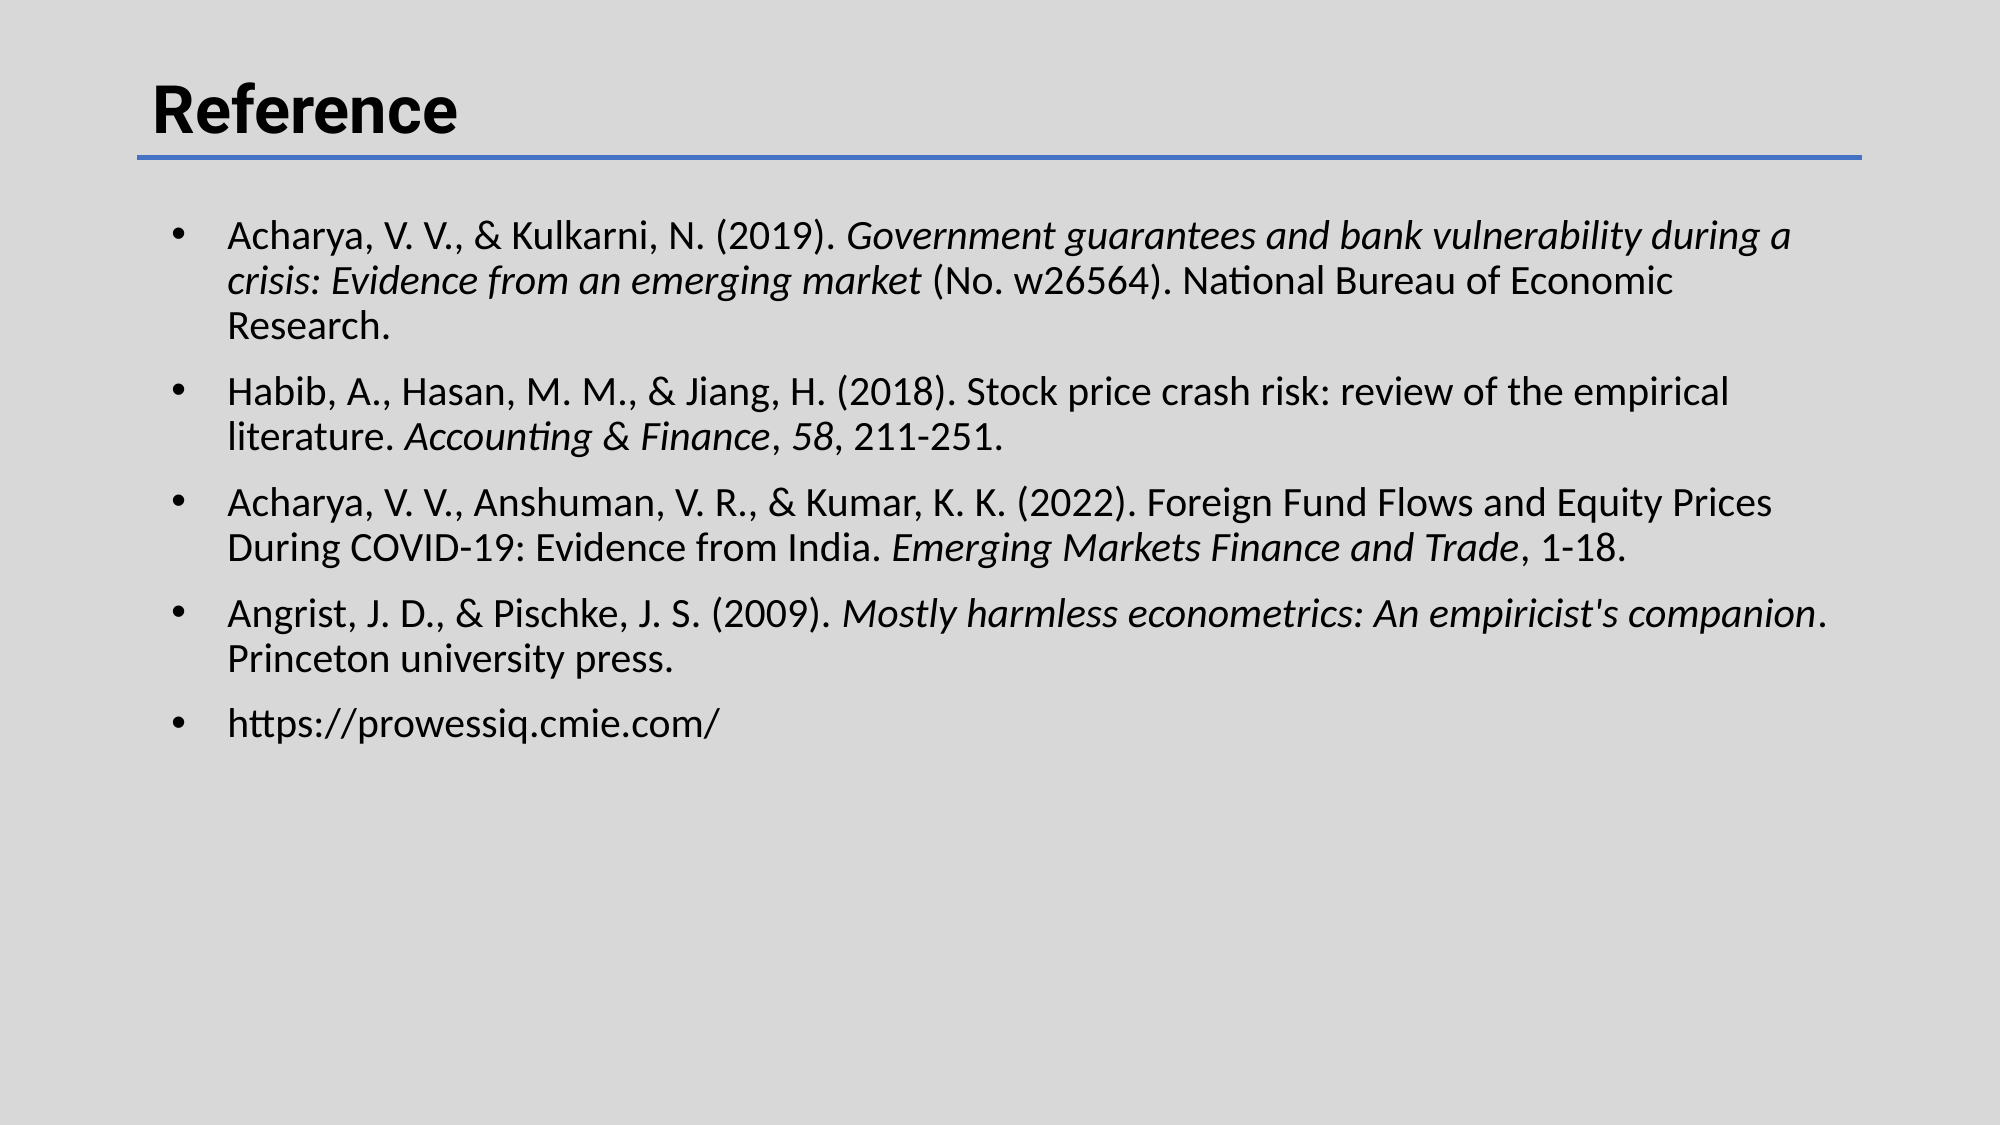

# Reference
Acharya, V. V., & Kulkarni, N. (2019). Government guarantees and bank vulnerability during a crisis: Evidence from an emerging market (No. w26564). National Bureau of Economic Research.
Habib, A., Hasan, M. M., & Jiang, H. (2018). Stock price crash risk: review of the empirical literature. Accounting & Finance, 58, 211-251.
Acharya, V. V., Anshuman, V. R., & Kumar, K. K. (2022). Foreign Fund Flows and Equity Prices During COVID-19: Evidence from India. Emerging Markets Finance and Trade, 1-18.
Angrist, J. D., & Pischke, J. S. (2009). Mostly harmless econometrics: An empiricist's companion. Princeton university press.
https://prowessiq.cmie.com/